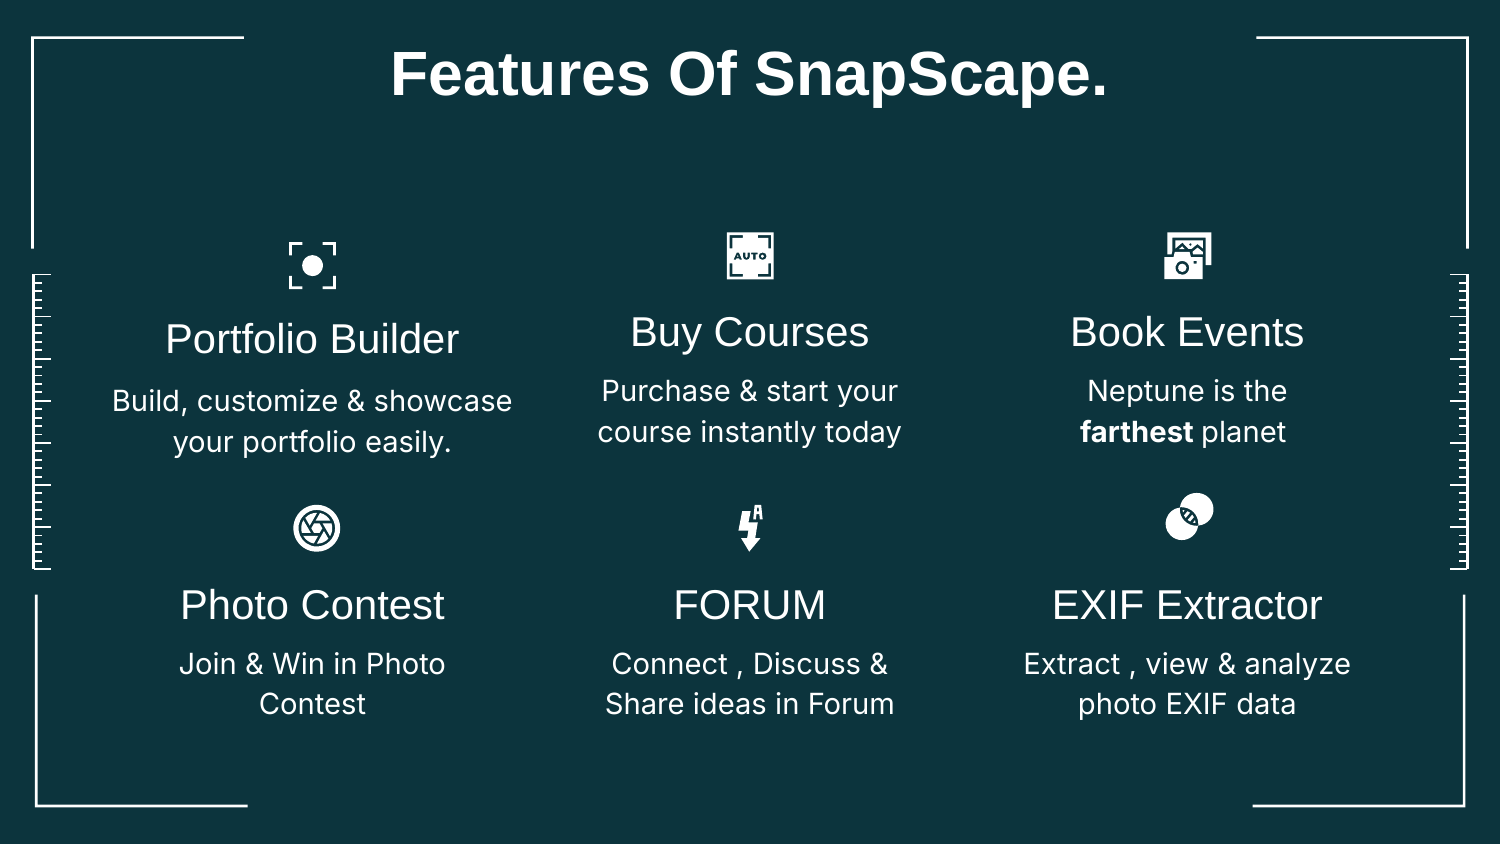

# Features Of SnapScape.

Buy Courses
Book Events
Portfolio Builder
Purchase & start your course instantly today
Neptune is the farthest planet
Build, customize & showcase your portfolio easily.

Photo Contest
FORUM
EXIF Extractor
Join & Win in Photo Contest
Connect , Discuss & Share ideas in Forum
Extract , view & analyze photo EXIF data